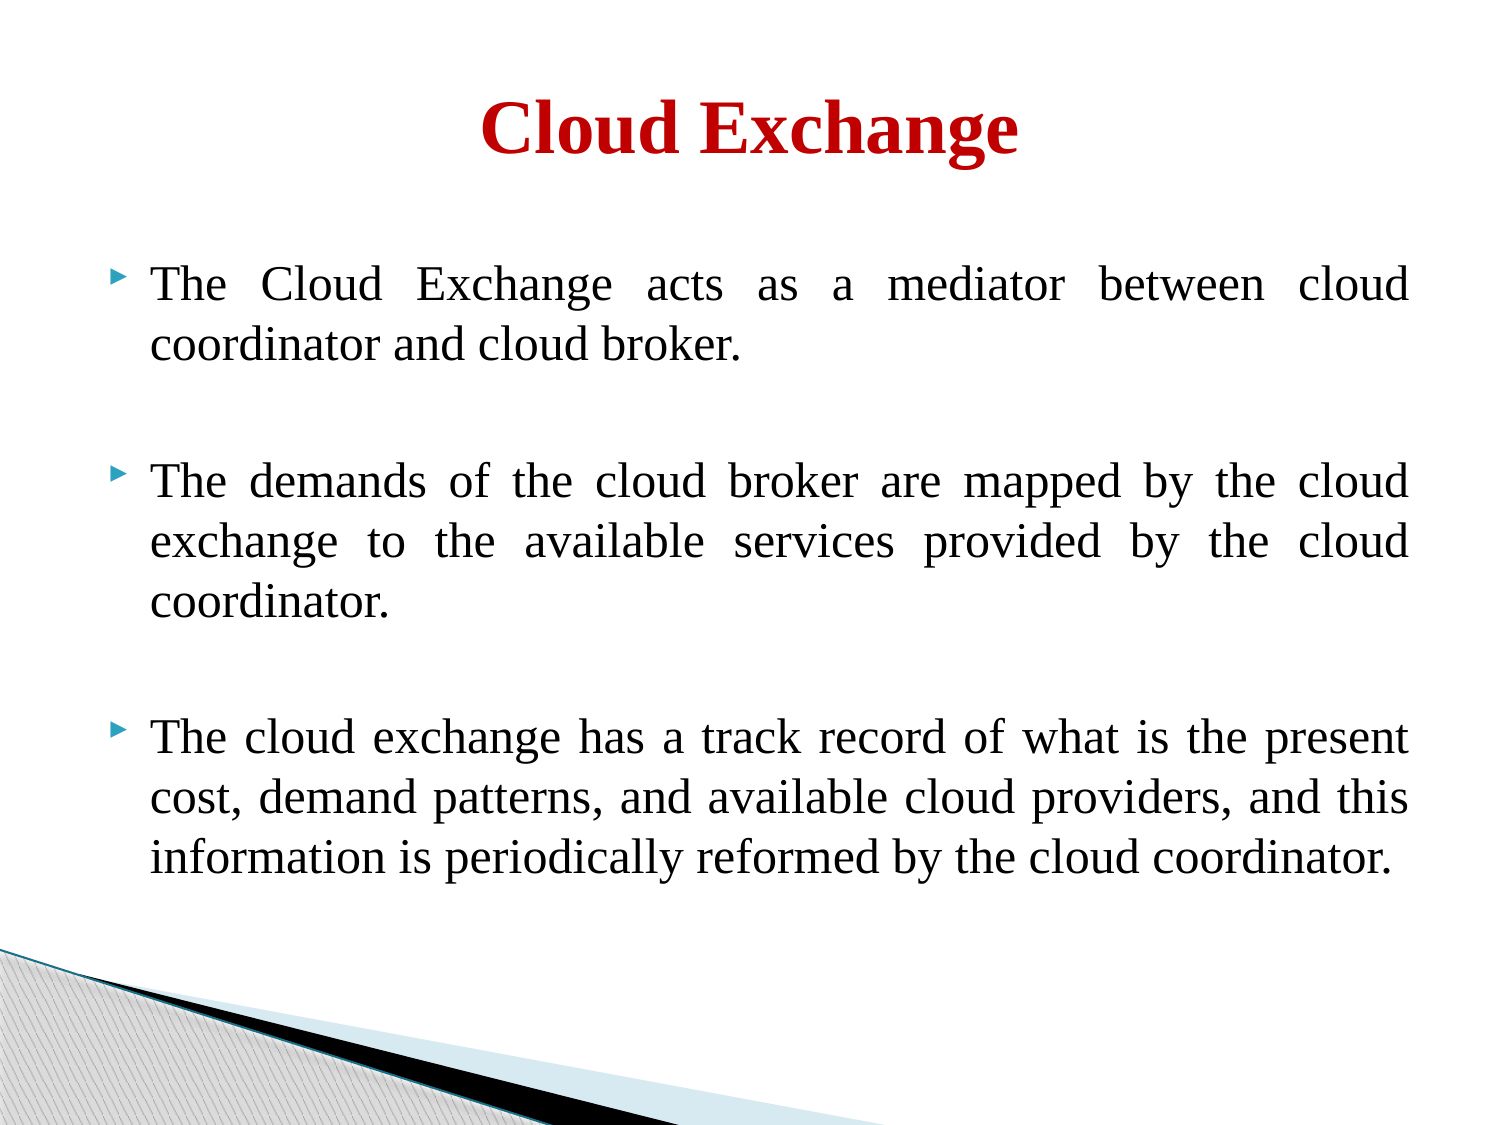

# Cloud Exchange
The Cloud Exchange acts as a mediator between cloud coordinator and cloud broker.

The demands of the cloud broker are mapped by the cloud exchange to the available services provided by the cloud coordinator.

The cloud exchange has a track record of what is the present cost, demand patterns, and available cloud providers, and this information is periodically reformed by the cloud coordinator.